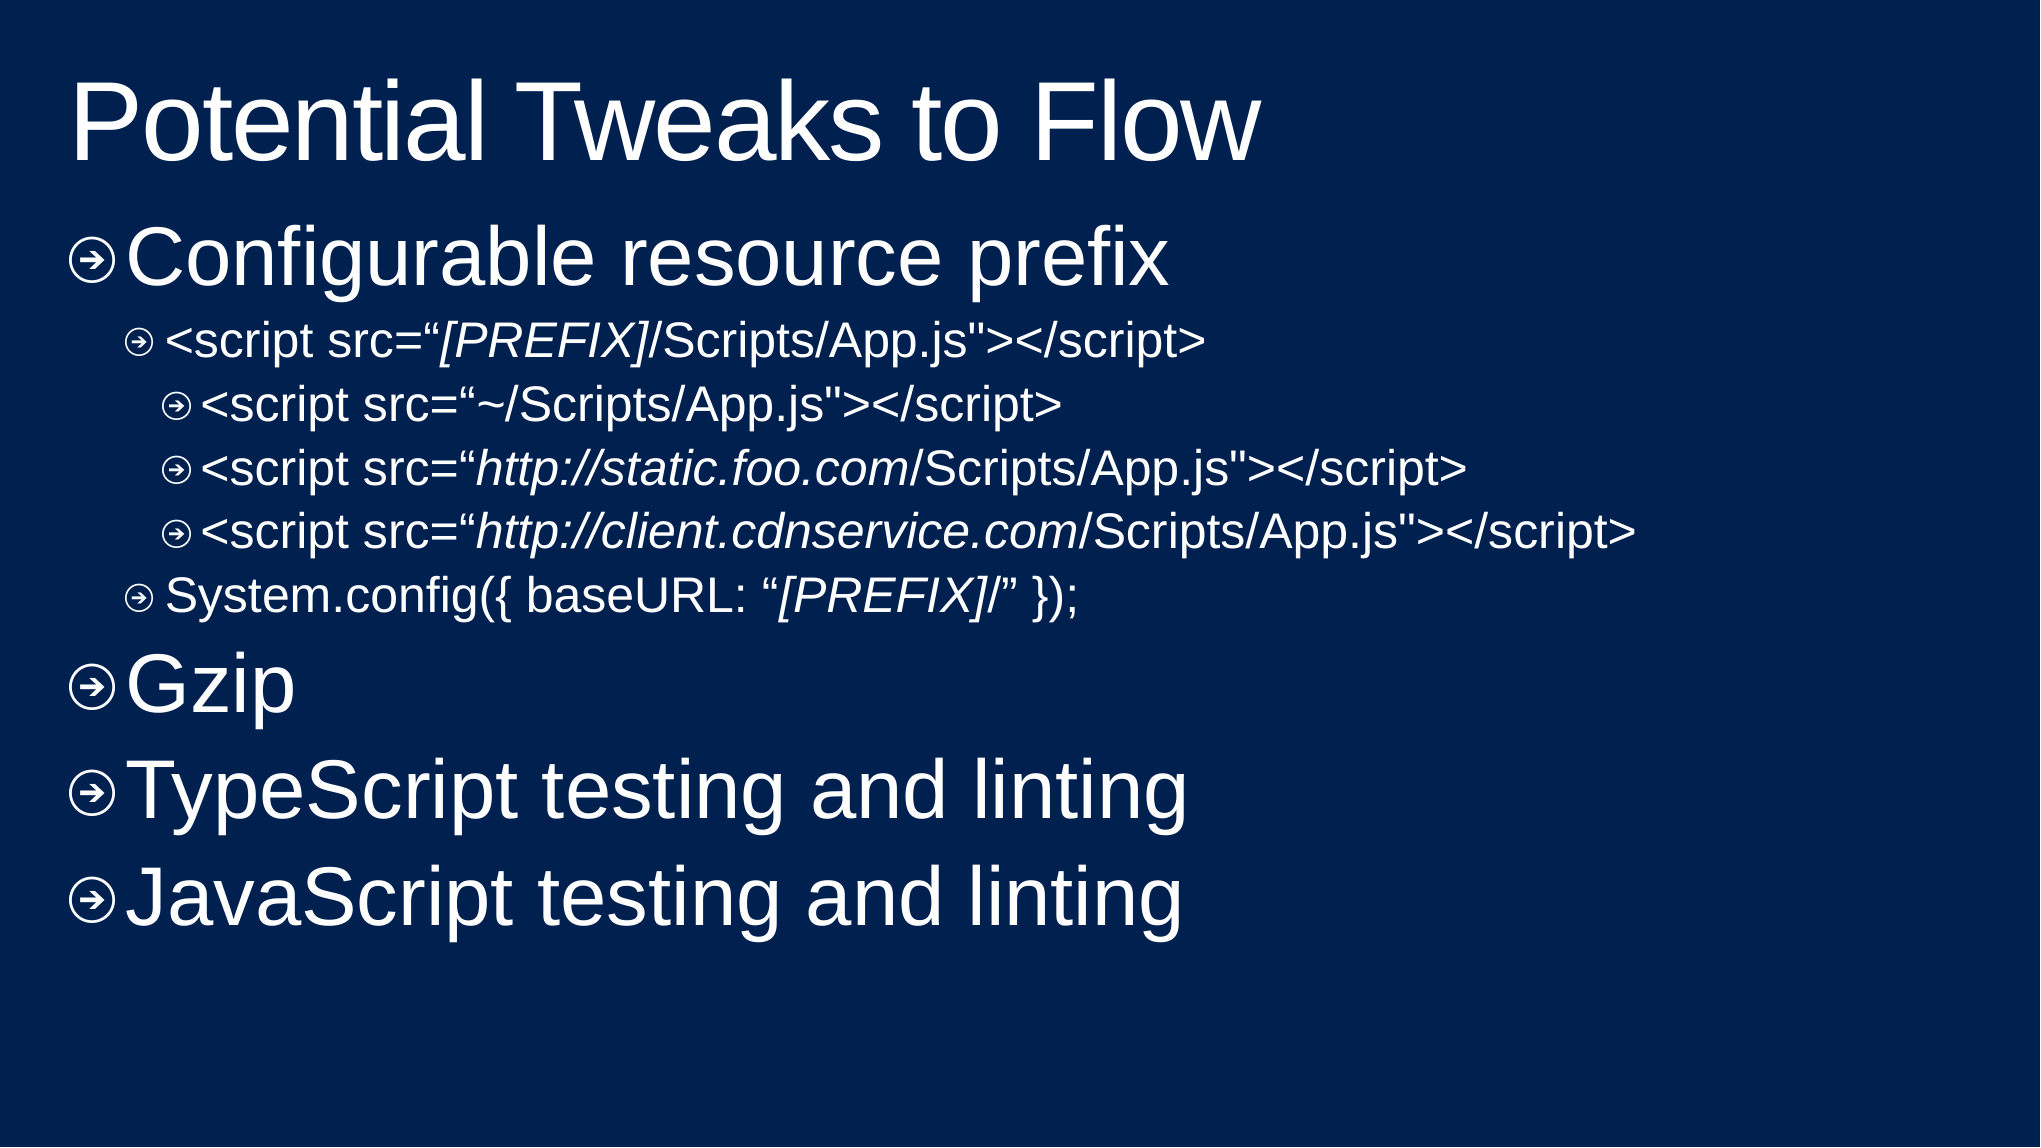

# Potential Tweaks to Flow
Configurable resource prefix
<script src=“[PREFIX]/Scripts/App.js"></script>
<script src=“~/Scripts/App.js"></script>
<script src=“http://static.foo.com/Scripts/App.js"></script>
<script src=“http://client.cdnservice.com/Scripts/App.js"></script>
System.config({ baseURL: “[PREFIX]/” });
Gzip
TypeScript testing and linting
JavaScript testing and linting